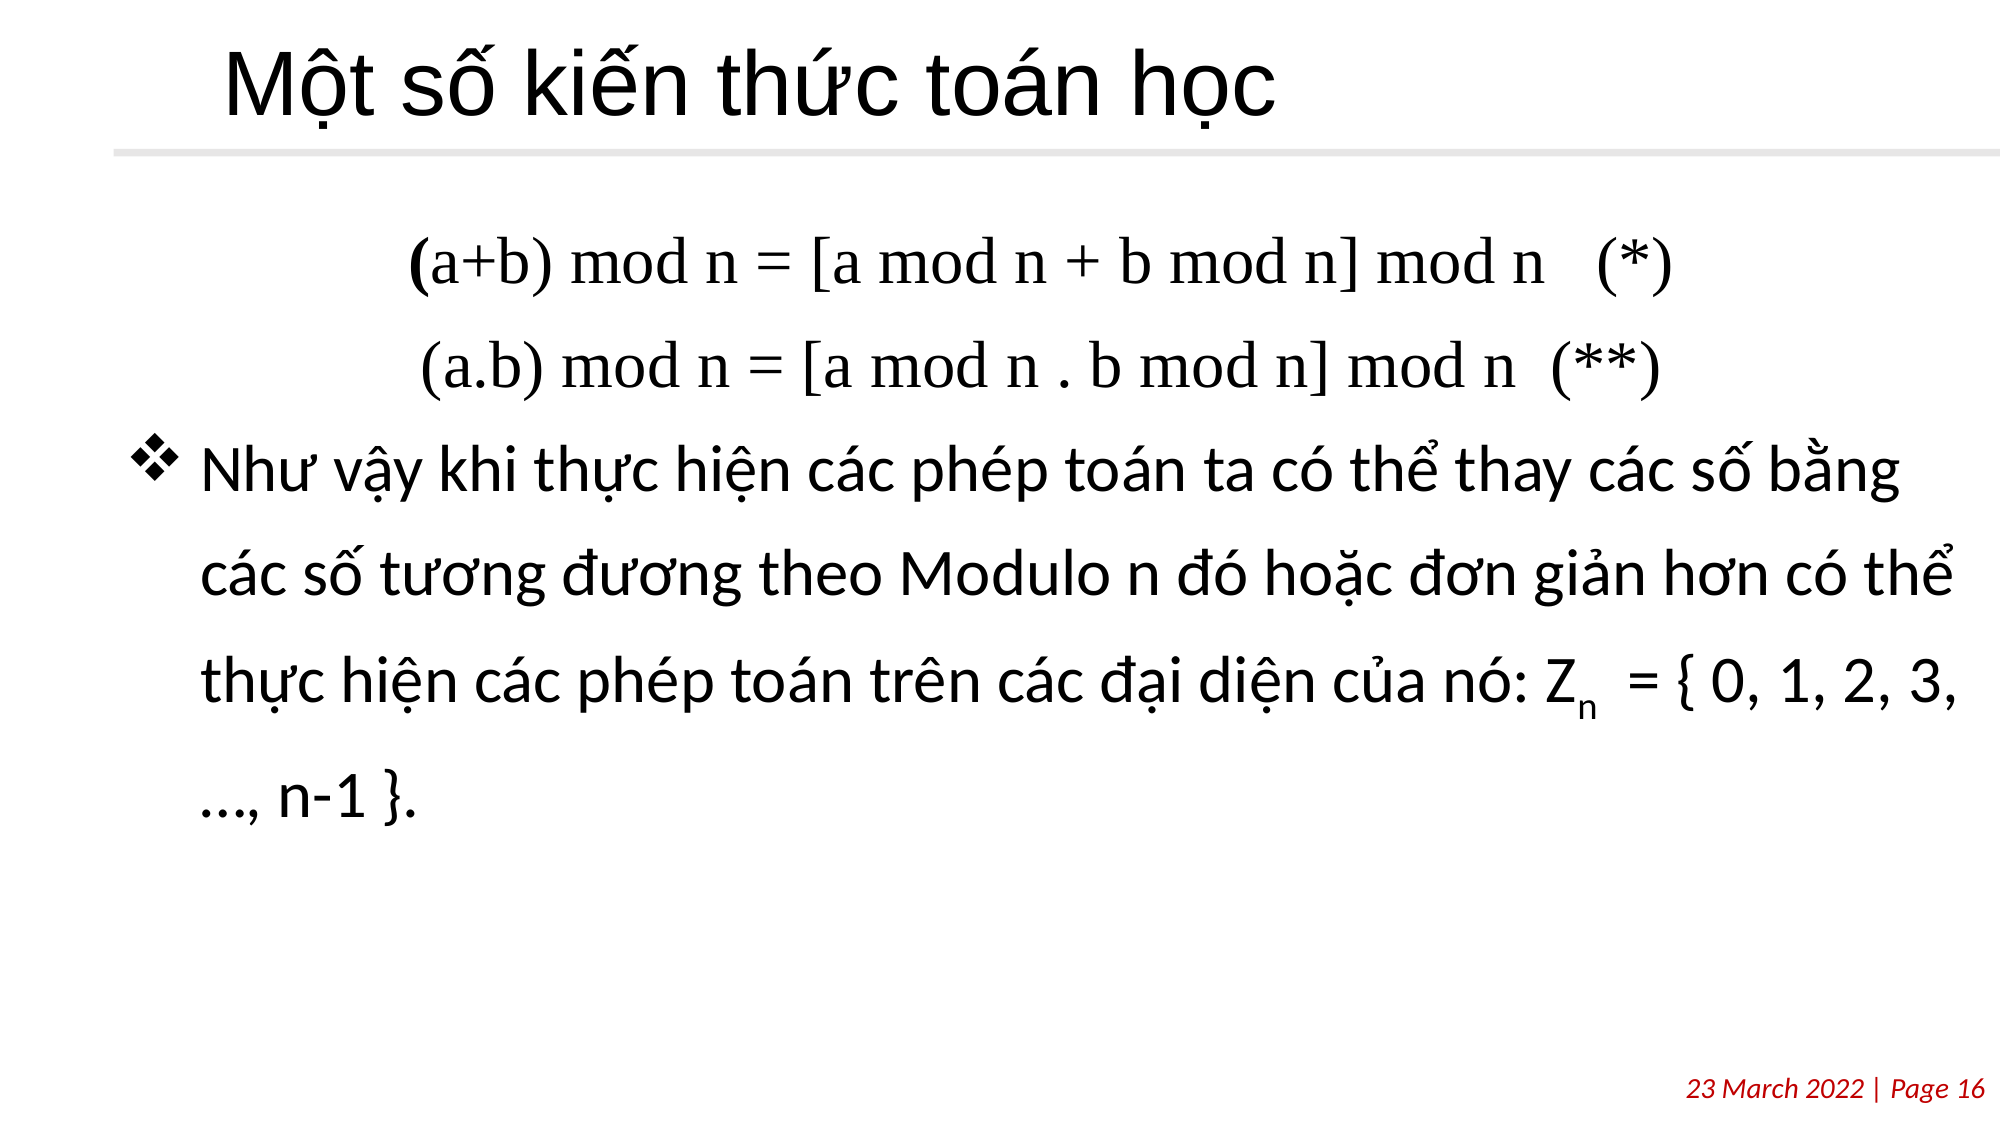

# Một số kiến thức toán học
(a+b) mod n = [a mod n + b mod n] mod n   (*)
(a.b) mod n = [a mod n . b mod n] mod n  (**)
Như vậy khi thực hiện các phép toán ta có thể thay các số bằng các số tương đương theo Modulo n đó hoặc đơn giản hơn có thể thực hiện các phép toán trên các đại diện của nó: Zn  = { 0, 1, 2, 3, …, n-1 }.